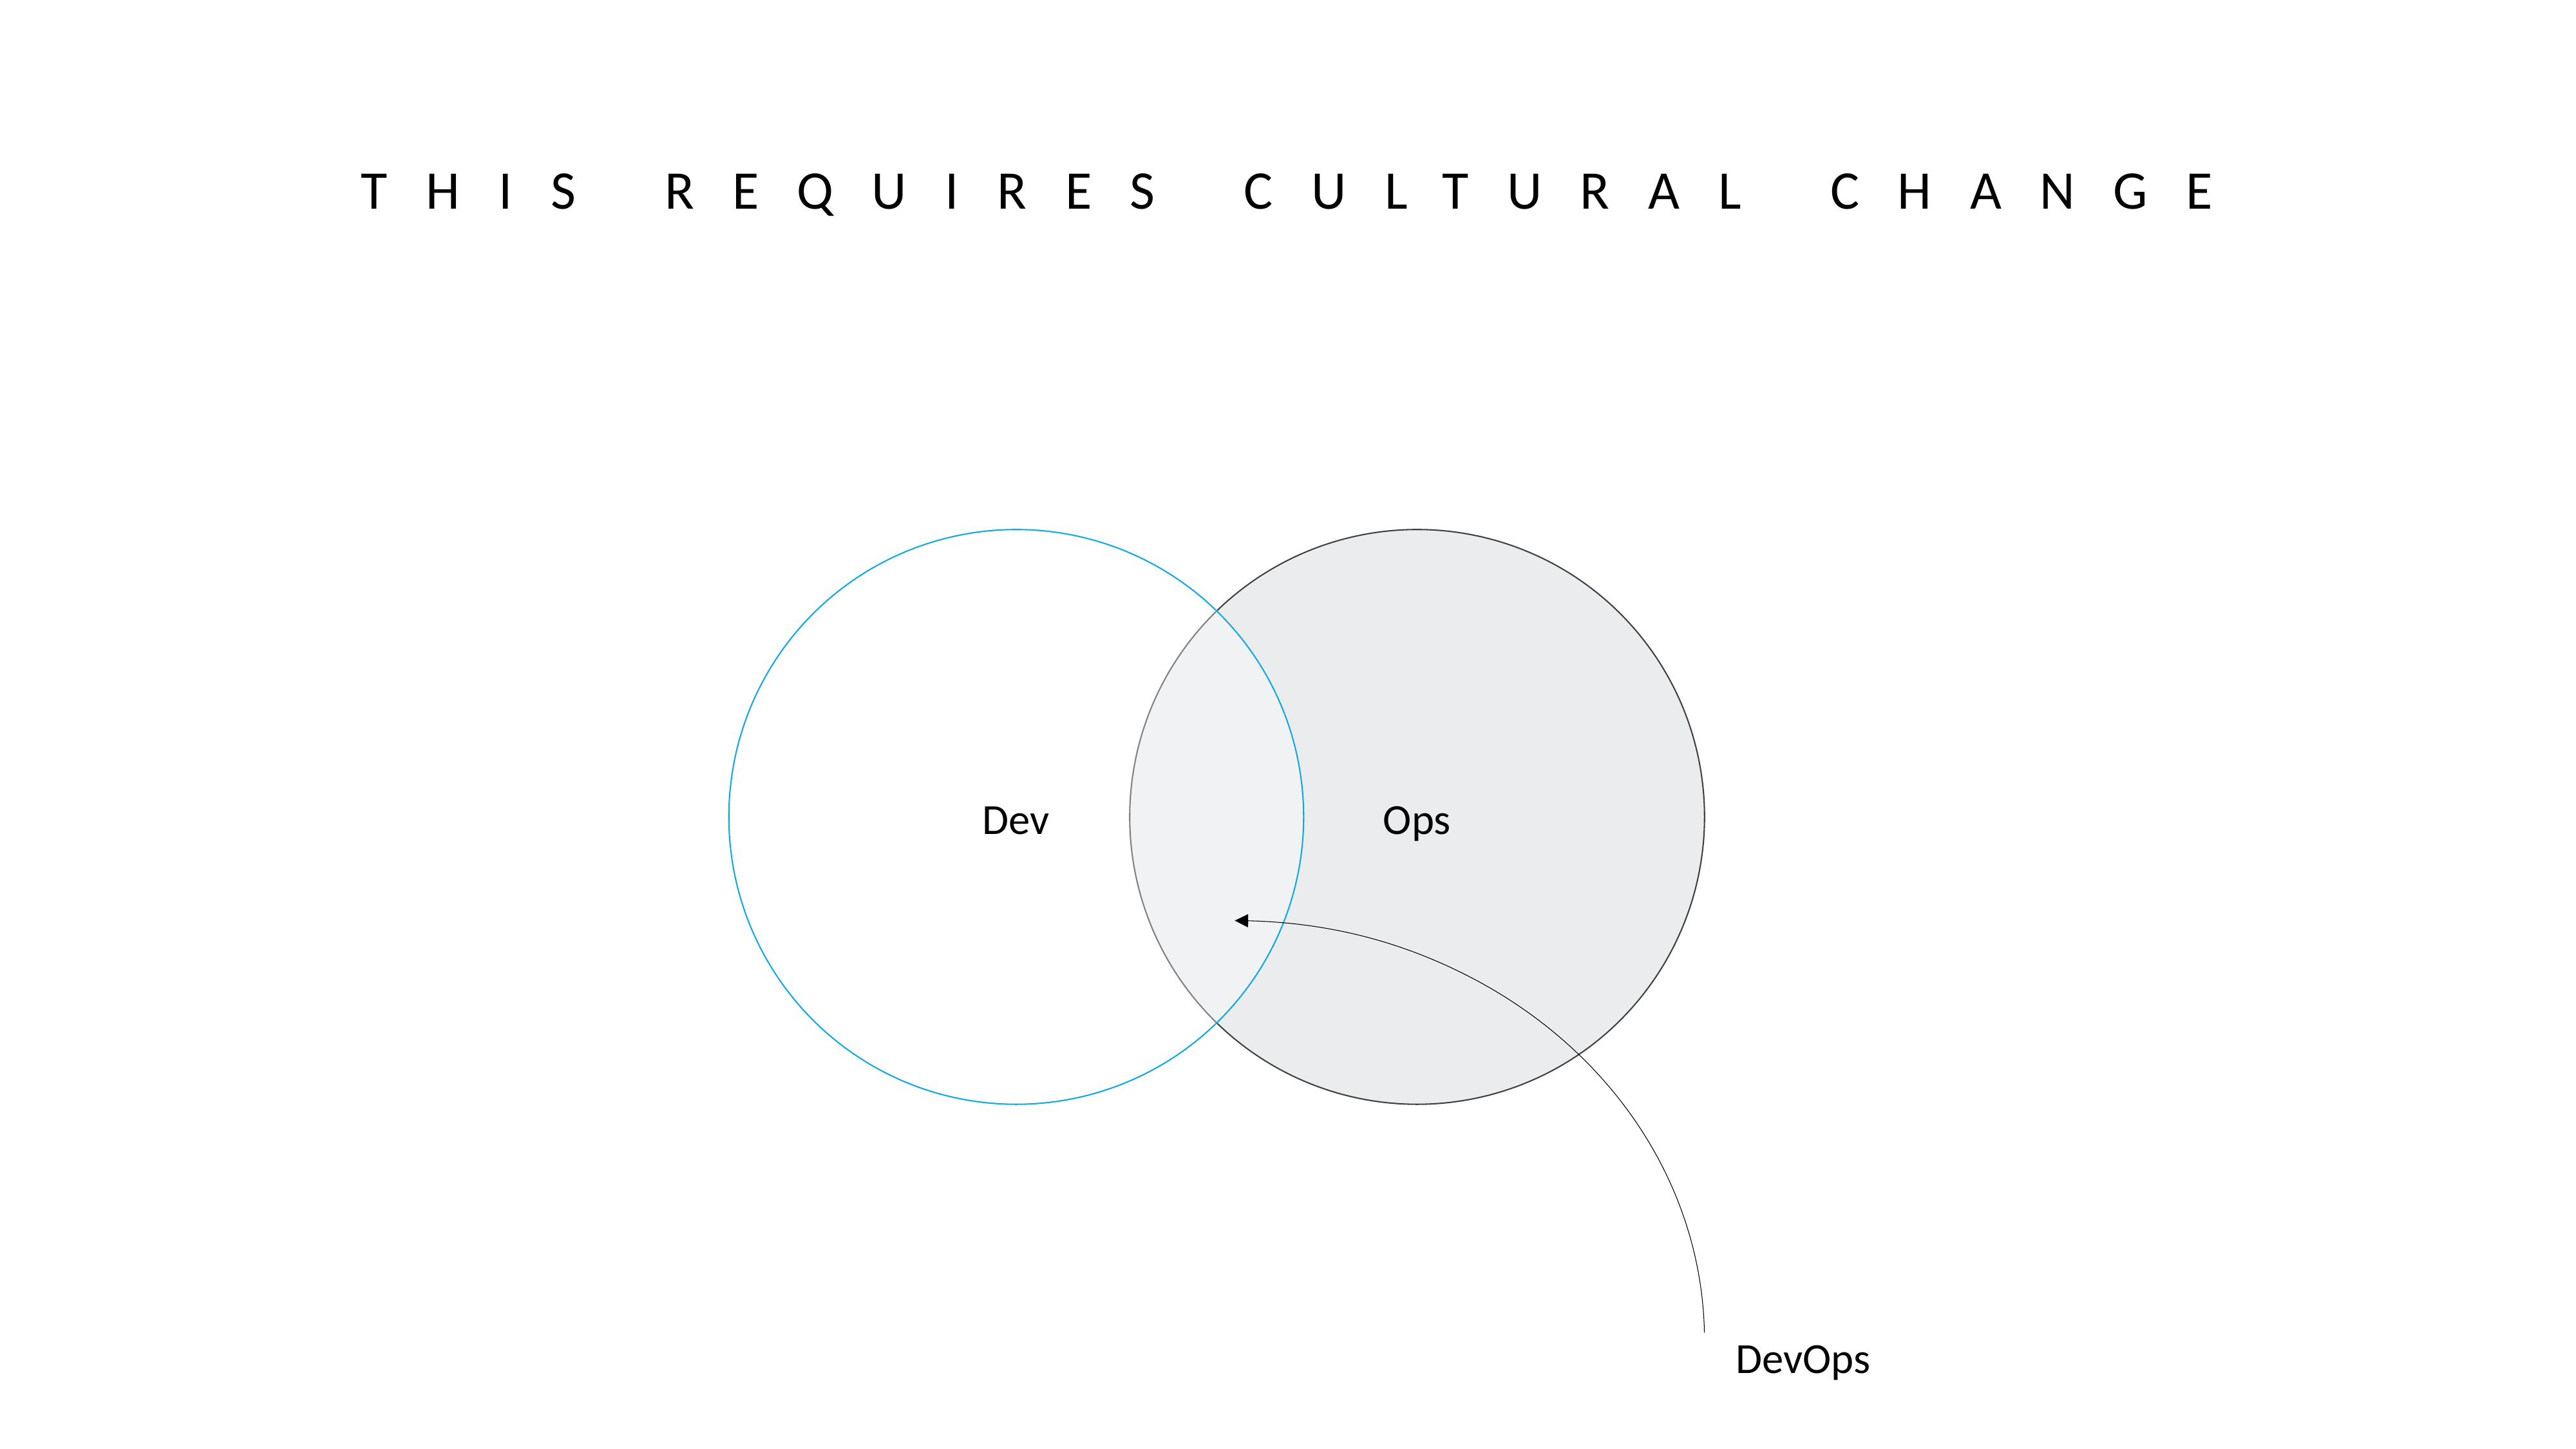

This Requires Cultural Change
Dev
Ops

DevOps